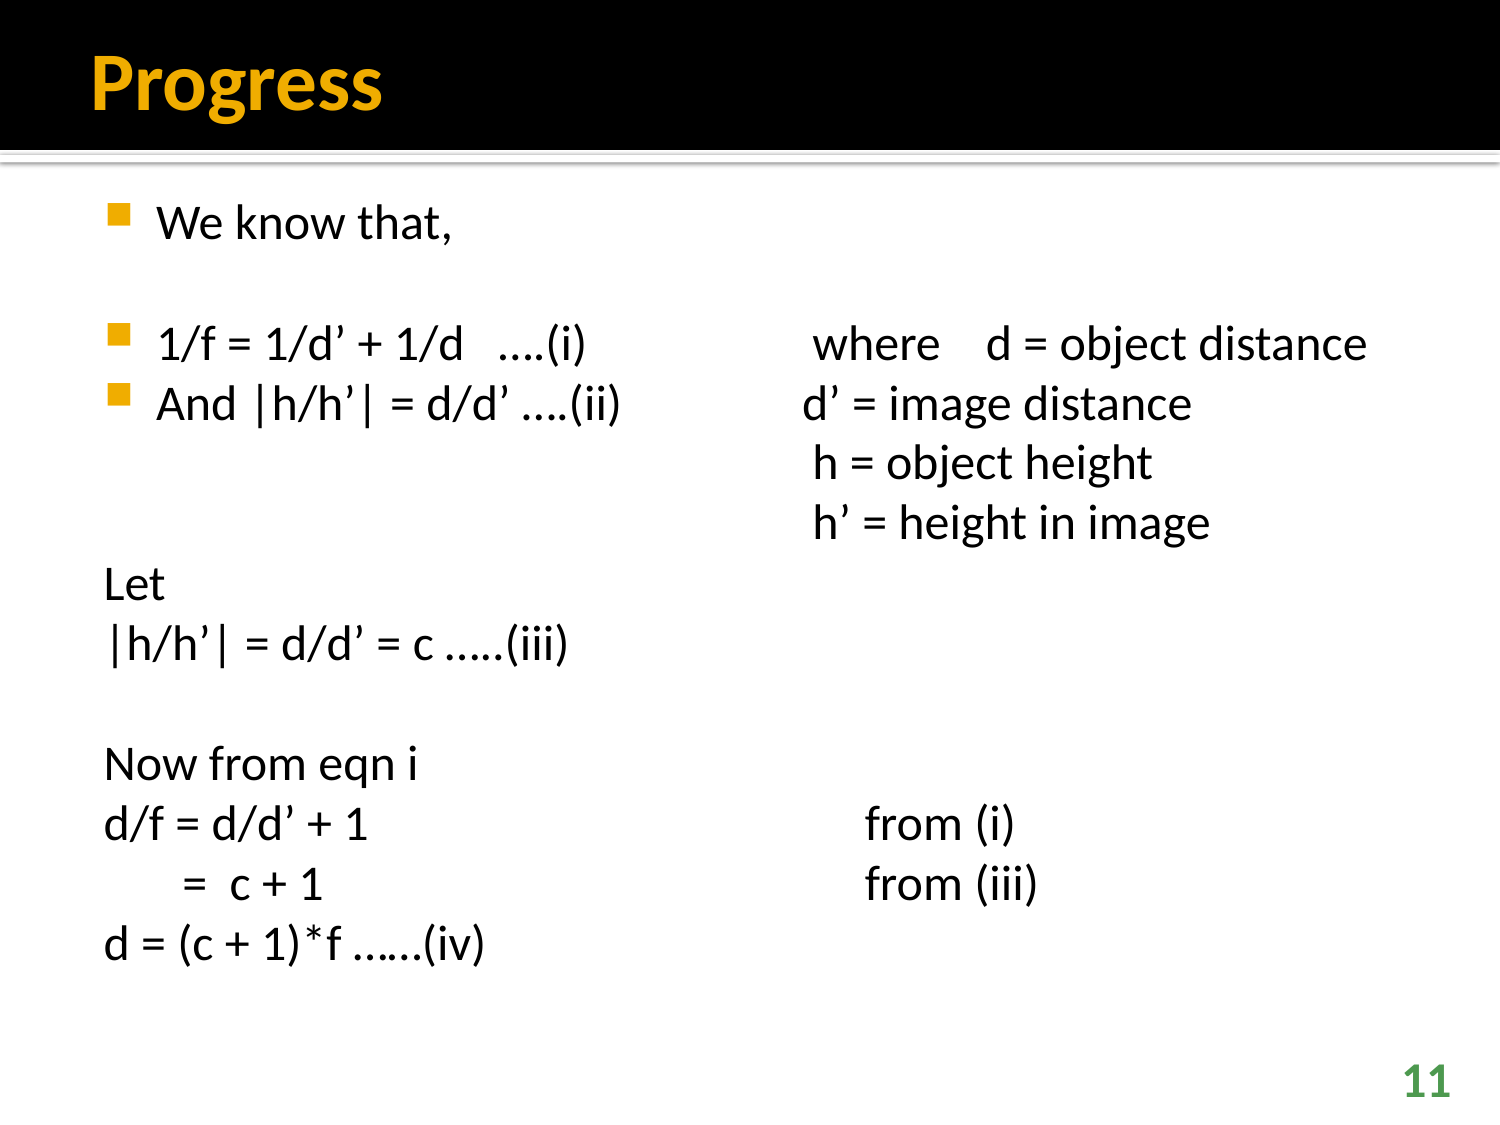

# Progress
We know that,

1/f = 1/d’ + 1/d   ….(i)                    where    d = object distance
And |h/h’| = d/d’ ….(ii)                d’ = image distance
                                                               h = object height
                                                               h’ = height in image
Let
|h/h’| = d/d’ = c …..(iii)

Now from eqn i
d/f = d/d’ + 1          			 from (i)
       =  c + 1 				 from (iii)
d = (c + 1)*f ……(iv)

11